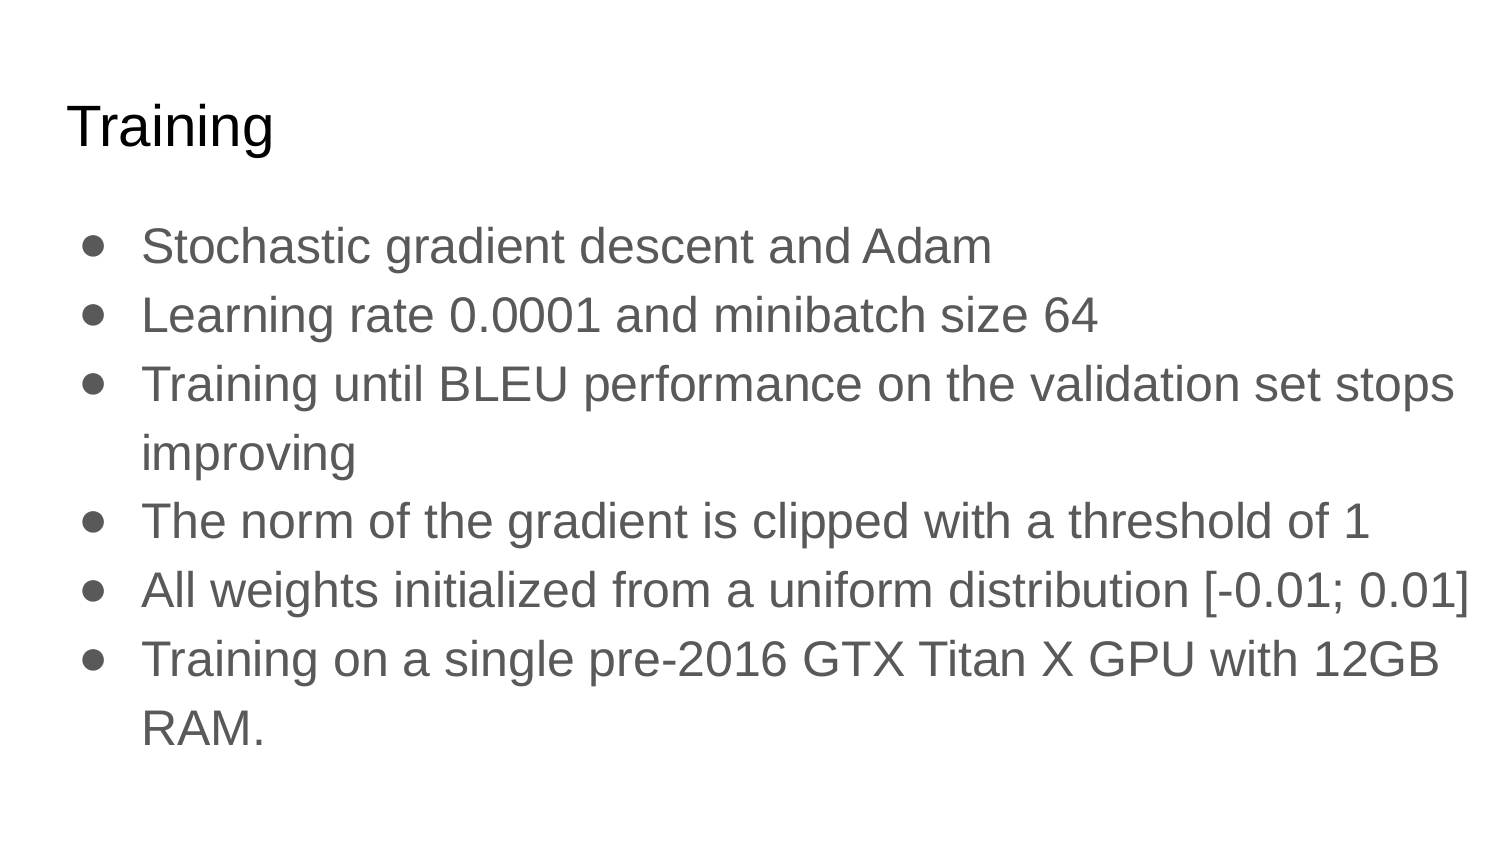

# Training
Stochastic gradient descent and Adam
Learning rate 0.0001 and minibatch size 64
Training until BLEU performance on the validation set stops improving
The norm of the gradient is clipped with a threshold of 1
All weights initialized from a uniform distribution [-0.01; 0.01]
Training on a single pre-2016 GTX Titan X GPU with 12GB RAM.